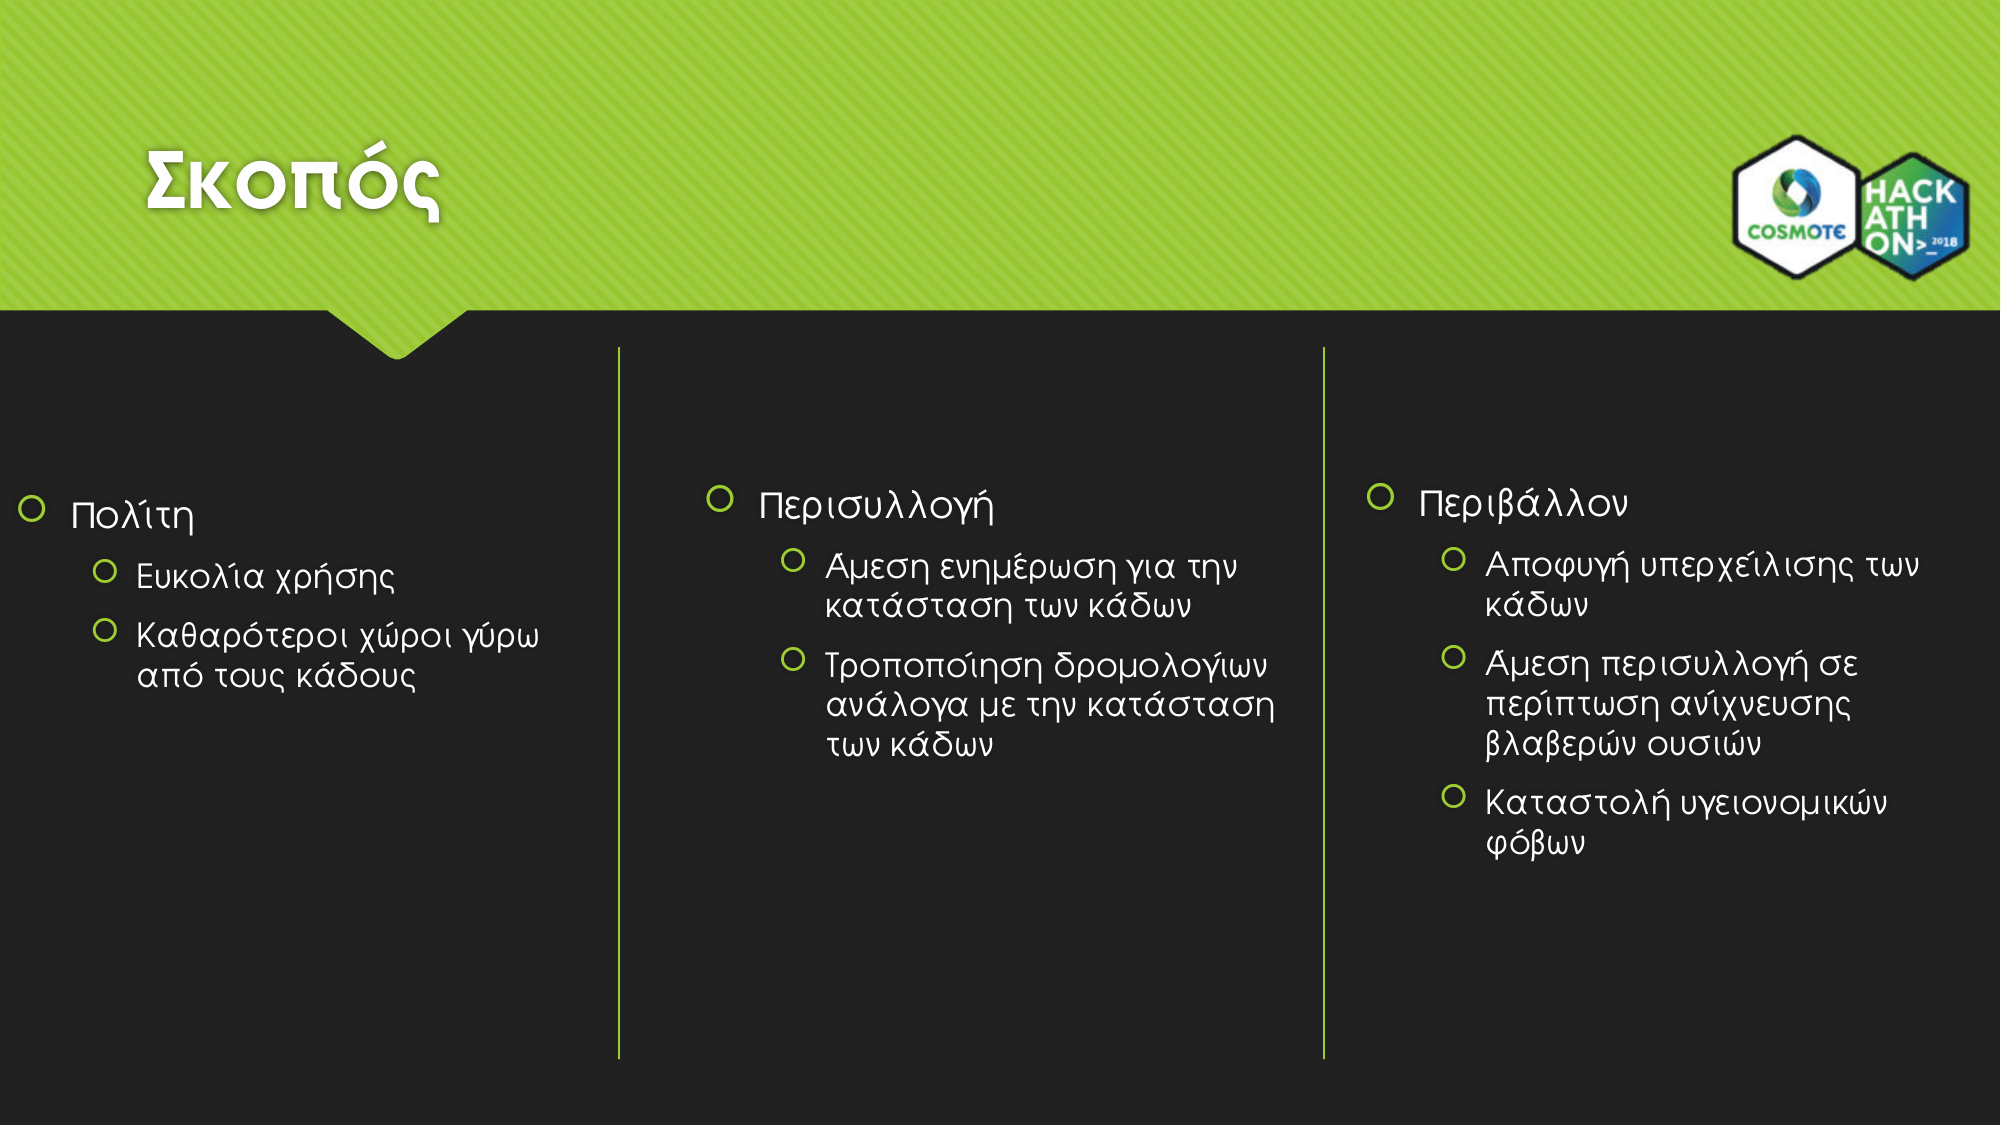

# Σκοπός
Πολίτη
Ευκολία χρήσης
Καθαρότεροι χώροι γύρω από τους κάδους
Περισυλλογή
Άμεση ενημέρωση για την κατάσταση των κάδων
Τροποποίηση δρομολογίων ανάλογα με την κατάσταση των κάδων
Περιβάλλον
Αποφυγή υπερχείλισης των κάδων
Άμεση περισυλλογή σε περίπτωση ανίχνευσης βλαβερών ουσιών
Καταστολή υγειονομικών φόβων